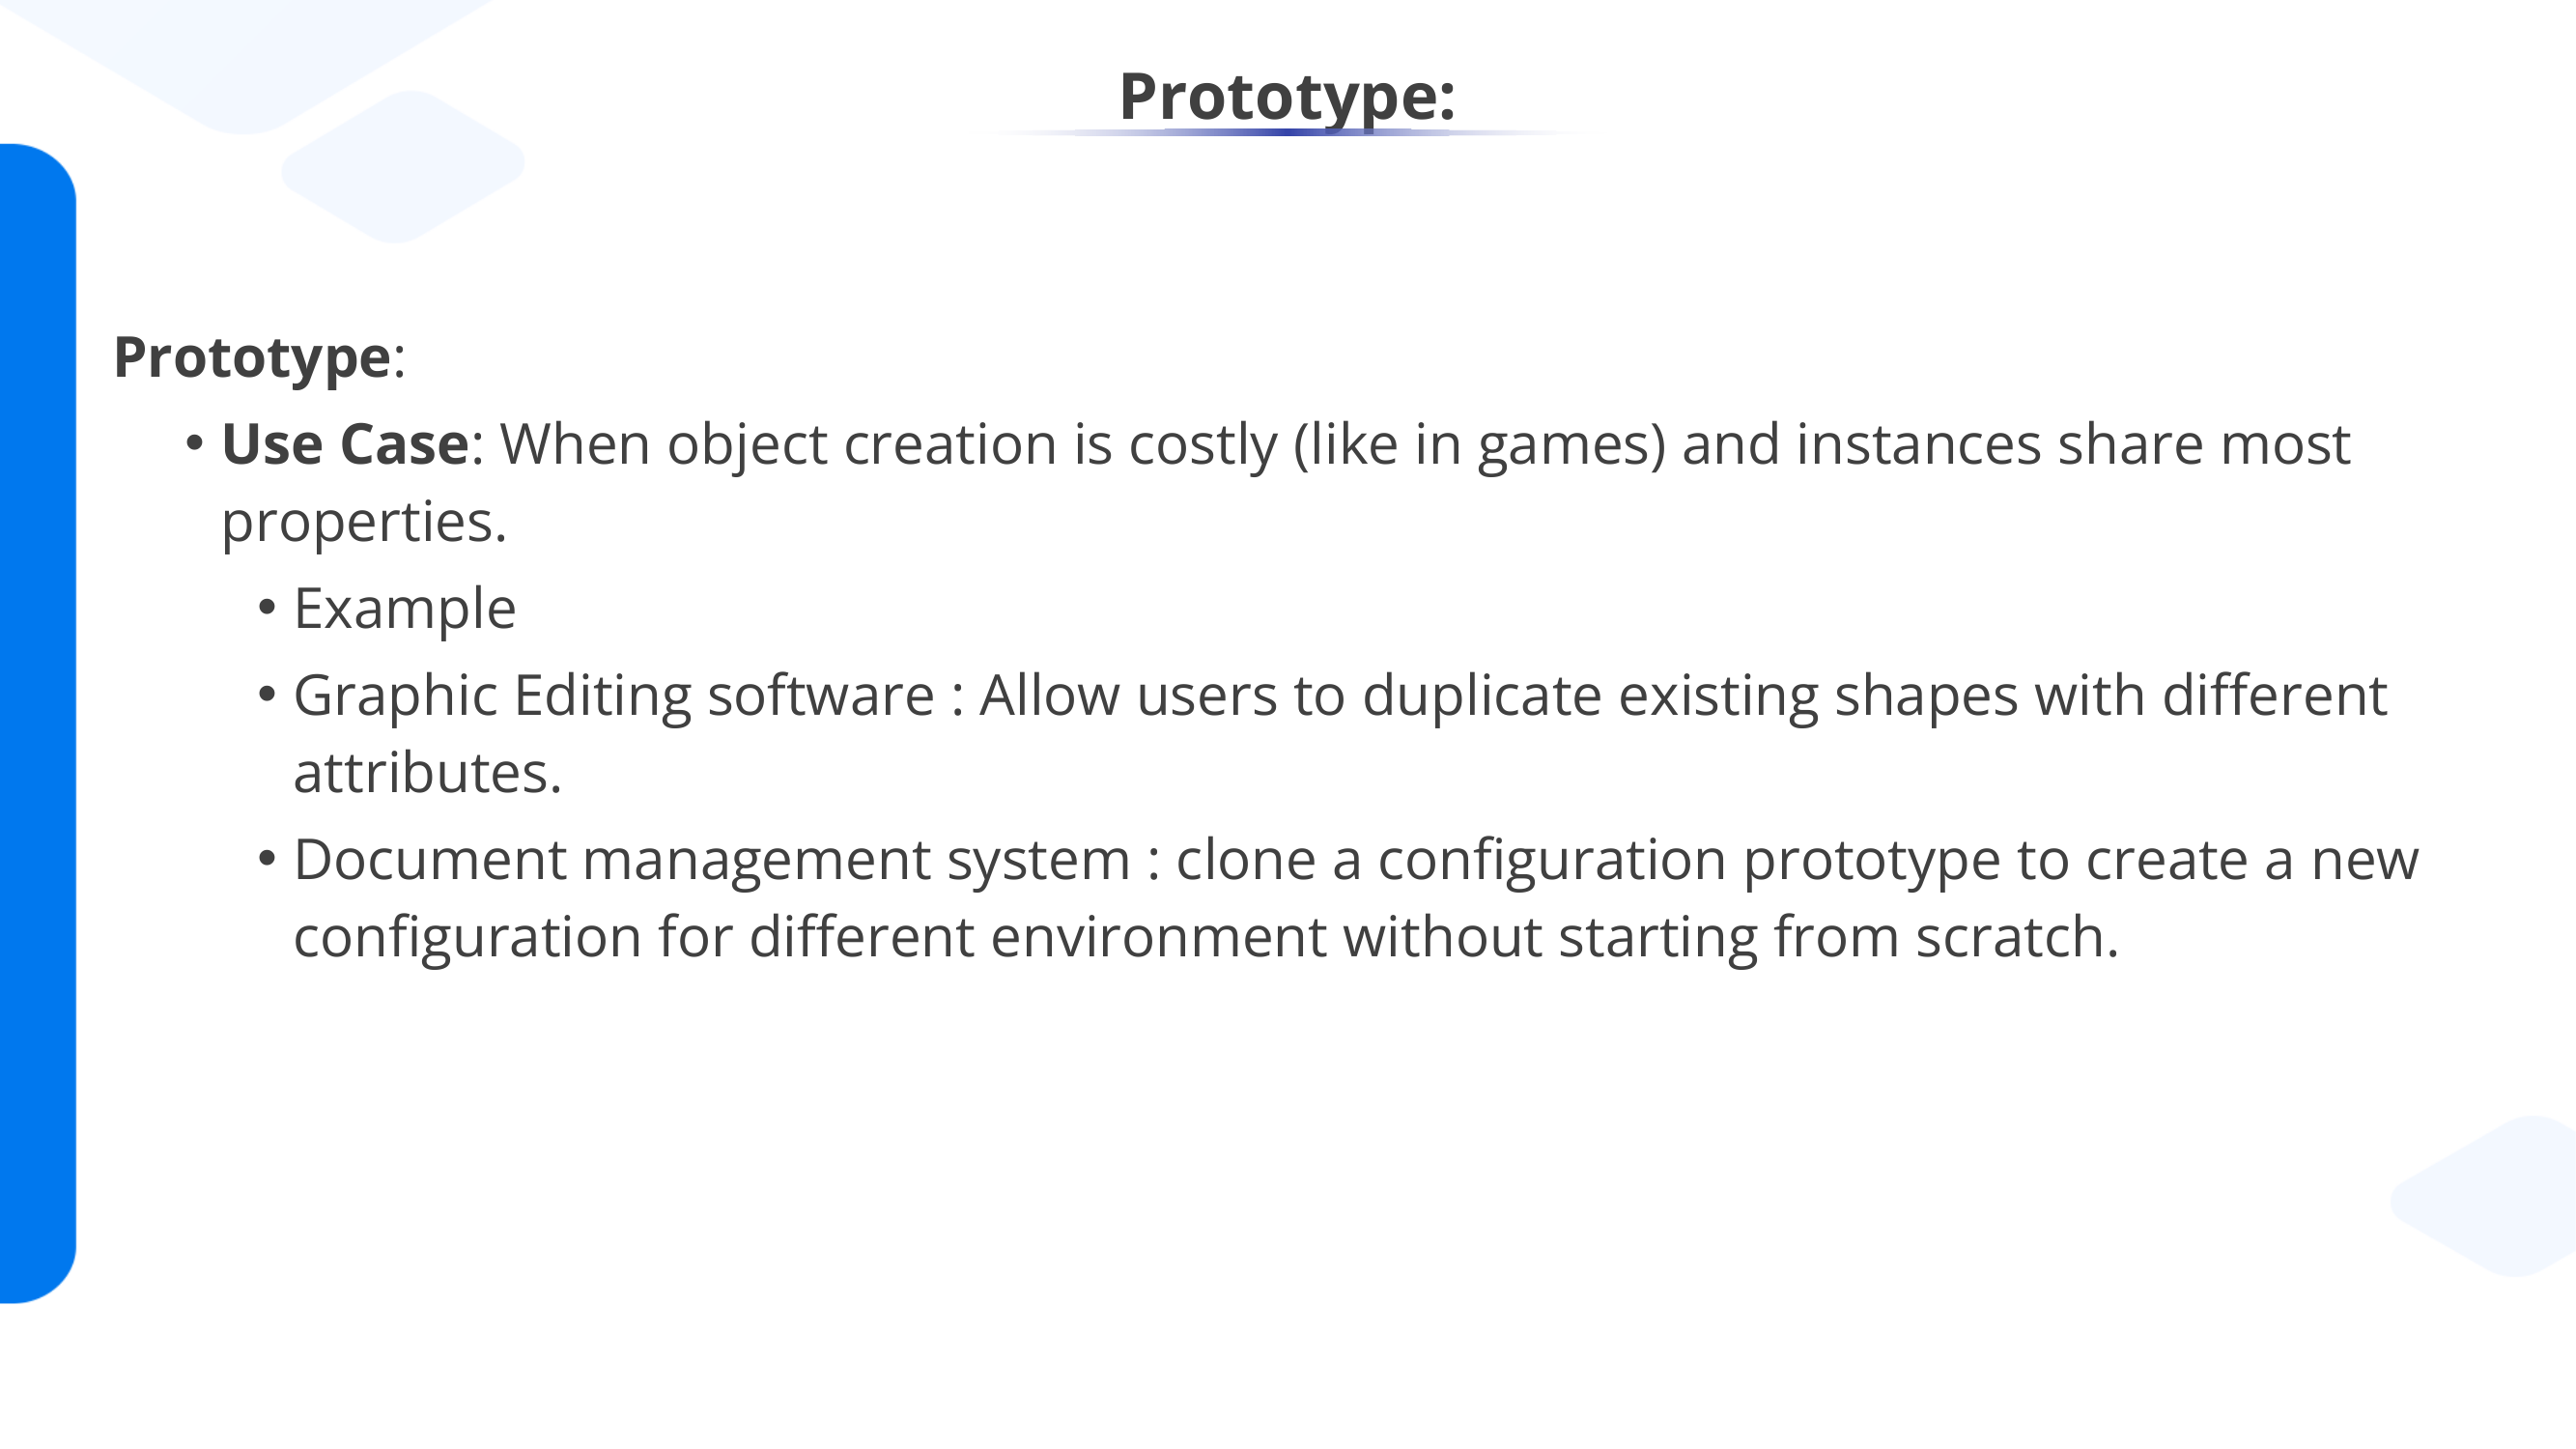

# Prototype:

Prototype:
Use Case: When object creation is costly (like in games) and instances share most properties.
Example
Graphic Editing software : Allow users to duplicate existing shapes with different attributes.
Document management system : clone a configuration prototype to create a new configuration for different environment without starting from scratch.